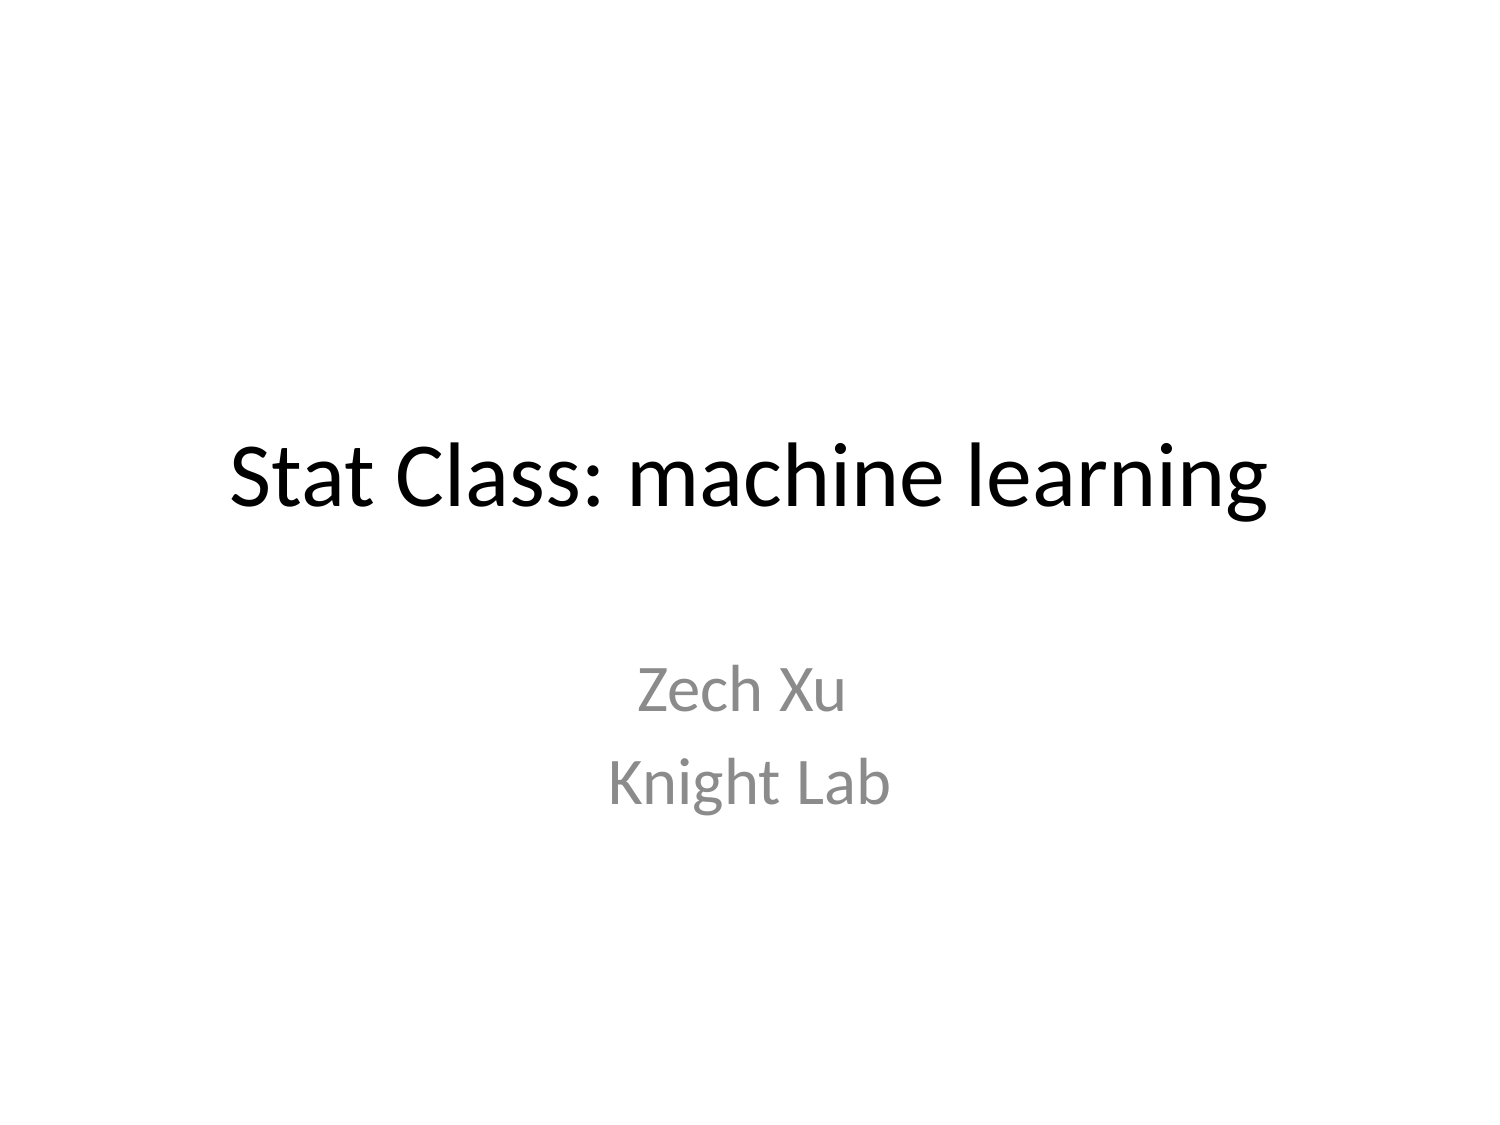

# Stat Class: machine learning
Zech Xu
Knight Lab